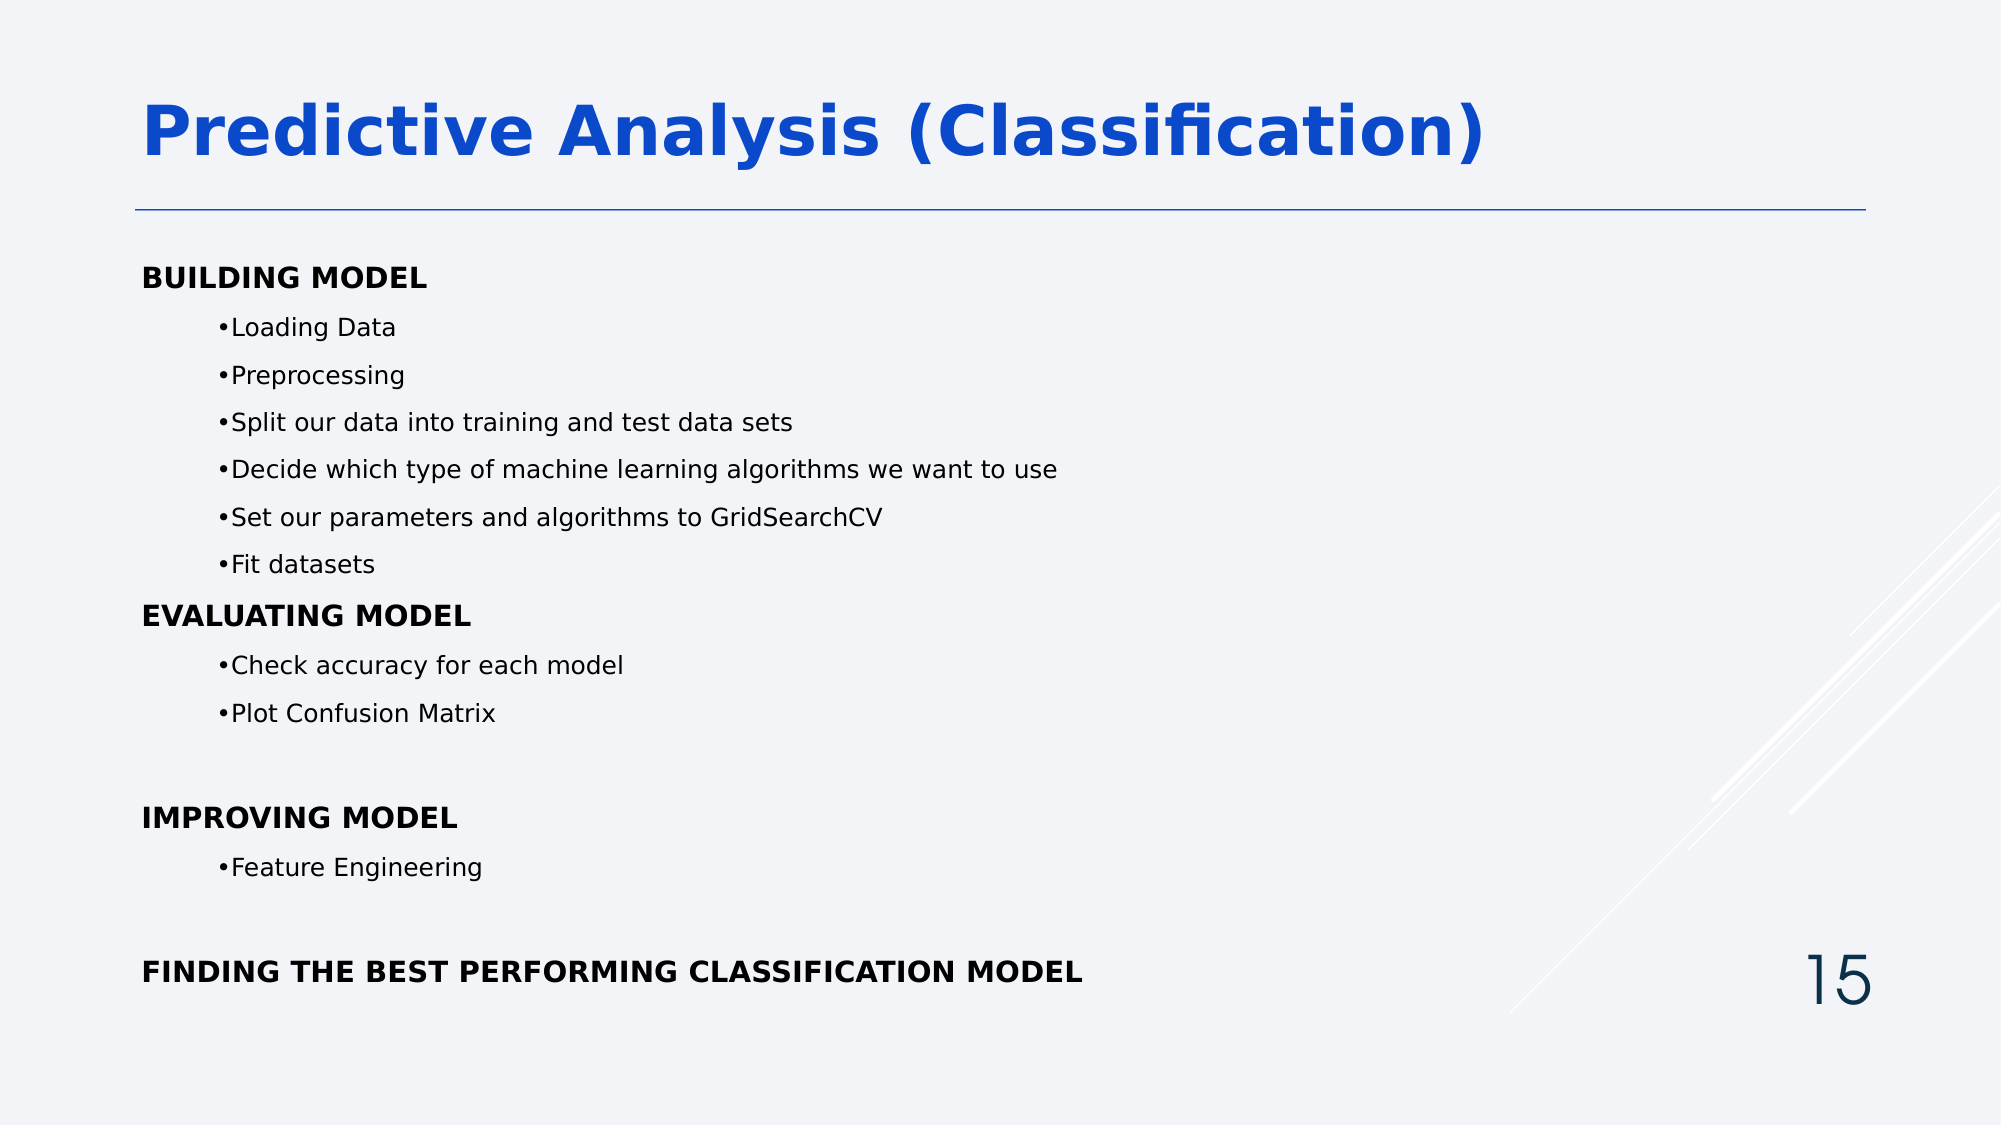

Predictive Analysis (Classification)
BUILDING MODEL
•Loading Data
•Preprocessing
•Split our data into training and test data sets
•Decide which type of machine learning algorithms we want to use
•Set our parameters and algorithms to GridSearchCV
•Fit datasets
EVALUATING MODEL
•Check accuracy for each model
•Plot Confusion Matrix

IMPROVING MODEL
•Feature Engineering

FINDING THE BEST PERFORMING CLASSIFICATION MODEL
15